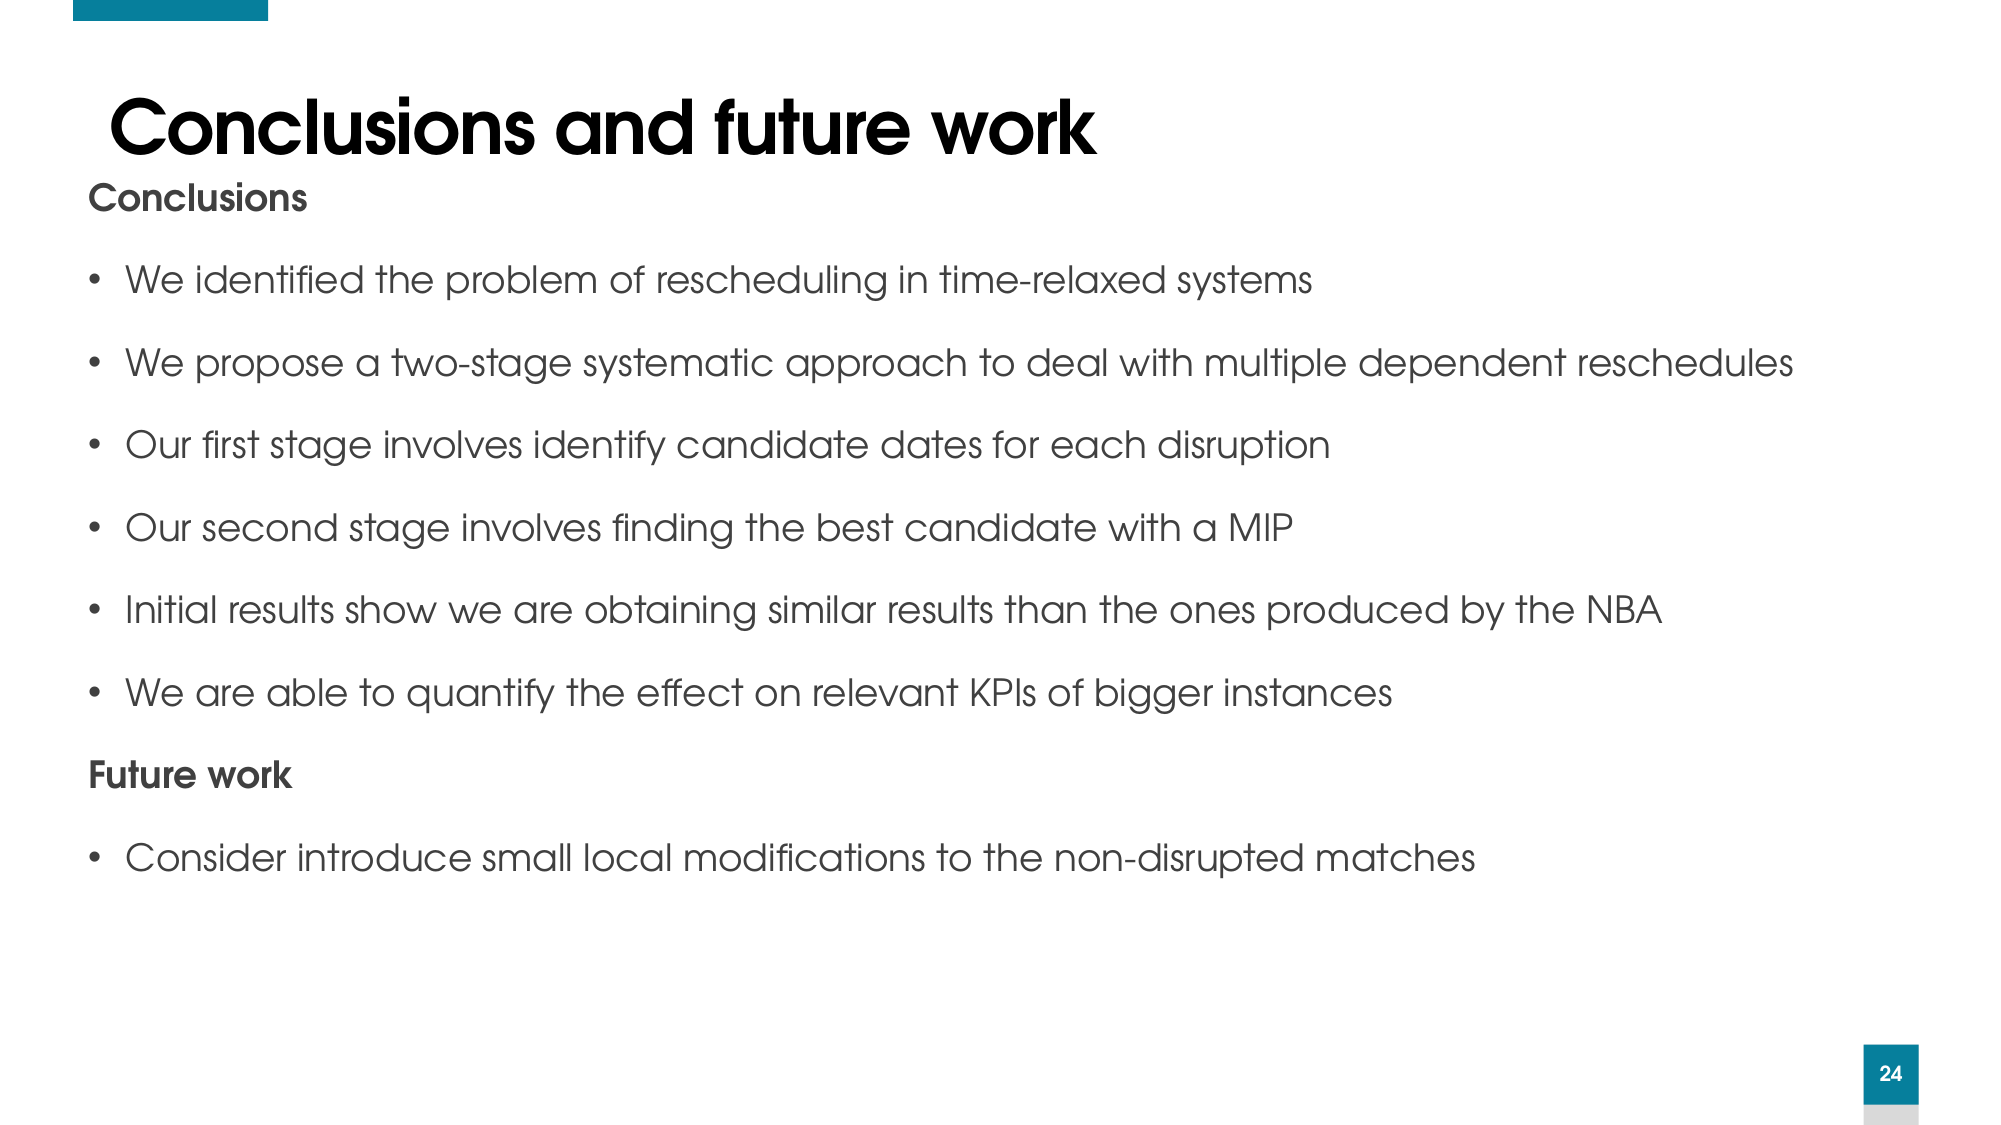

# Conclusions and future work
Conclusions
We identified the problem of rescheduling in time-relaxed systems
We propose a two-stage systematic approach to deal with multiple dependent reschedules
Our first stage involves identify candidate dates for each disruption
Our second stage involves finding the best candidate with a MIP
Initial results show we are obtaining similar results than the ones produced by the NBA
We are able to quantify the effect on relevant KPIs of bigger instances
Future work
Consider introduce small local modifications to the non-disrupted matches